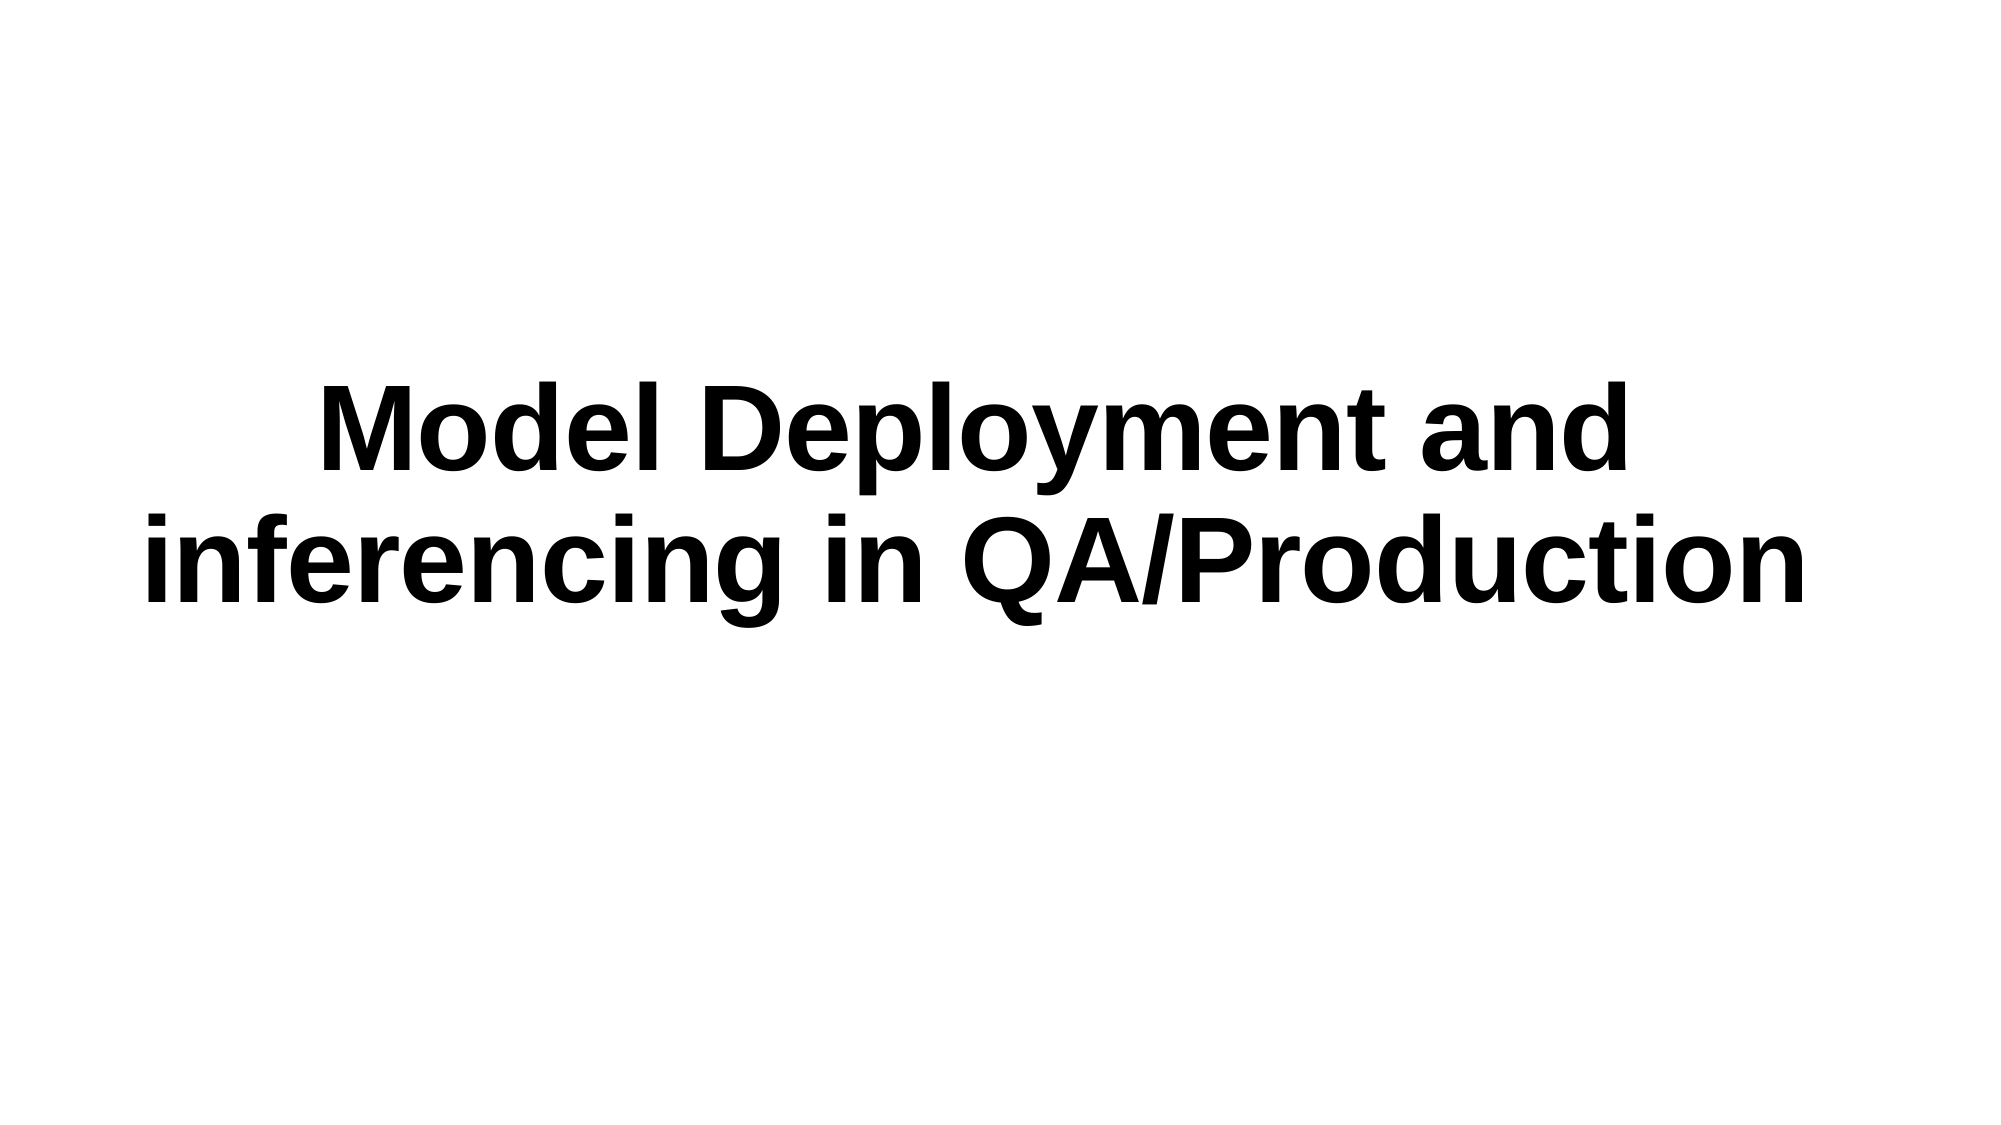

# Model Deployment and inferencing in QA/Production